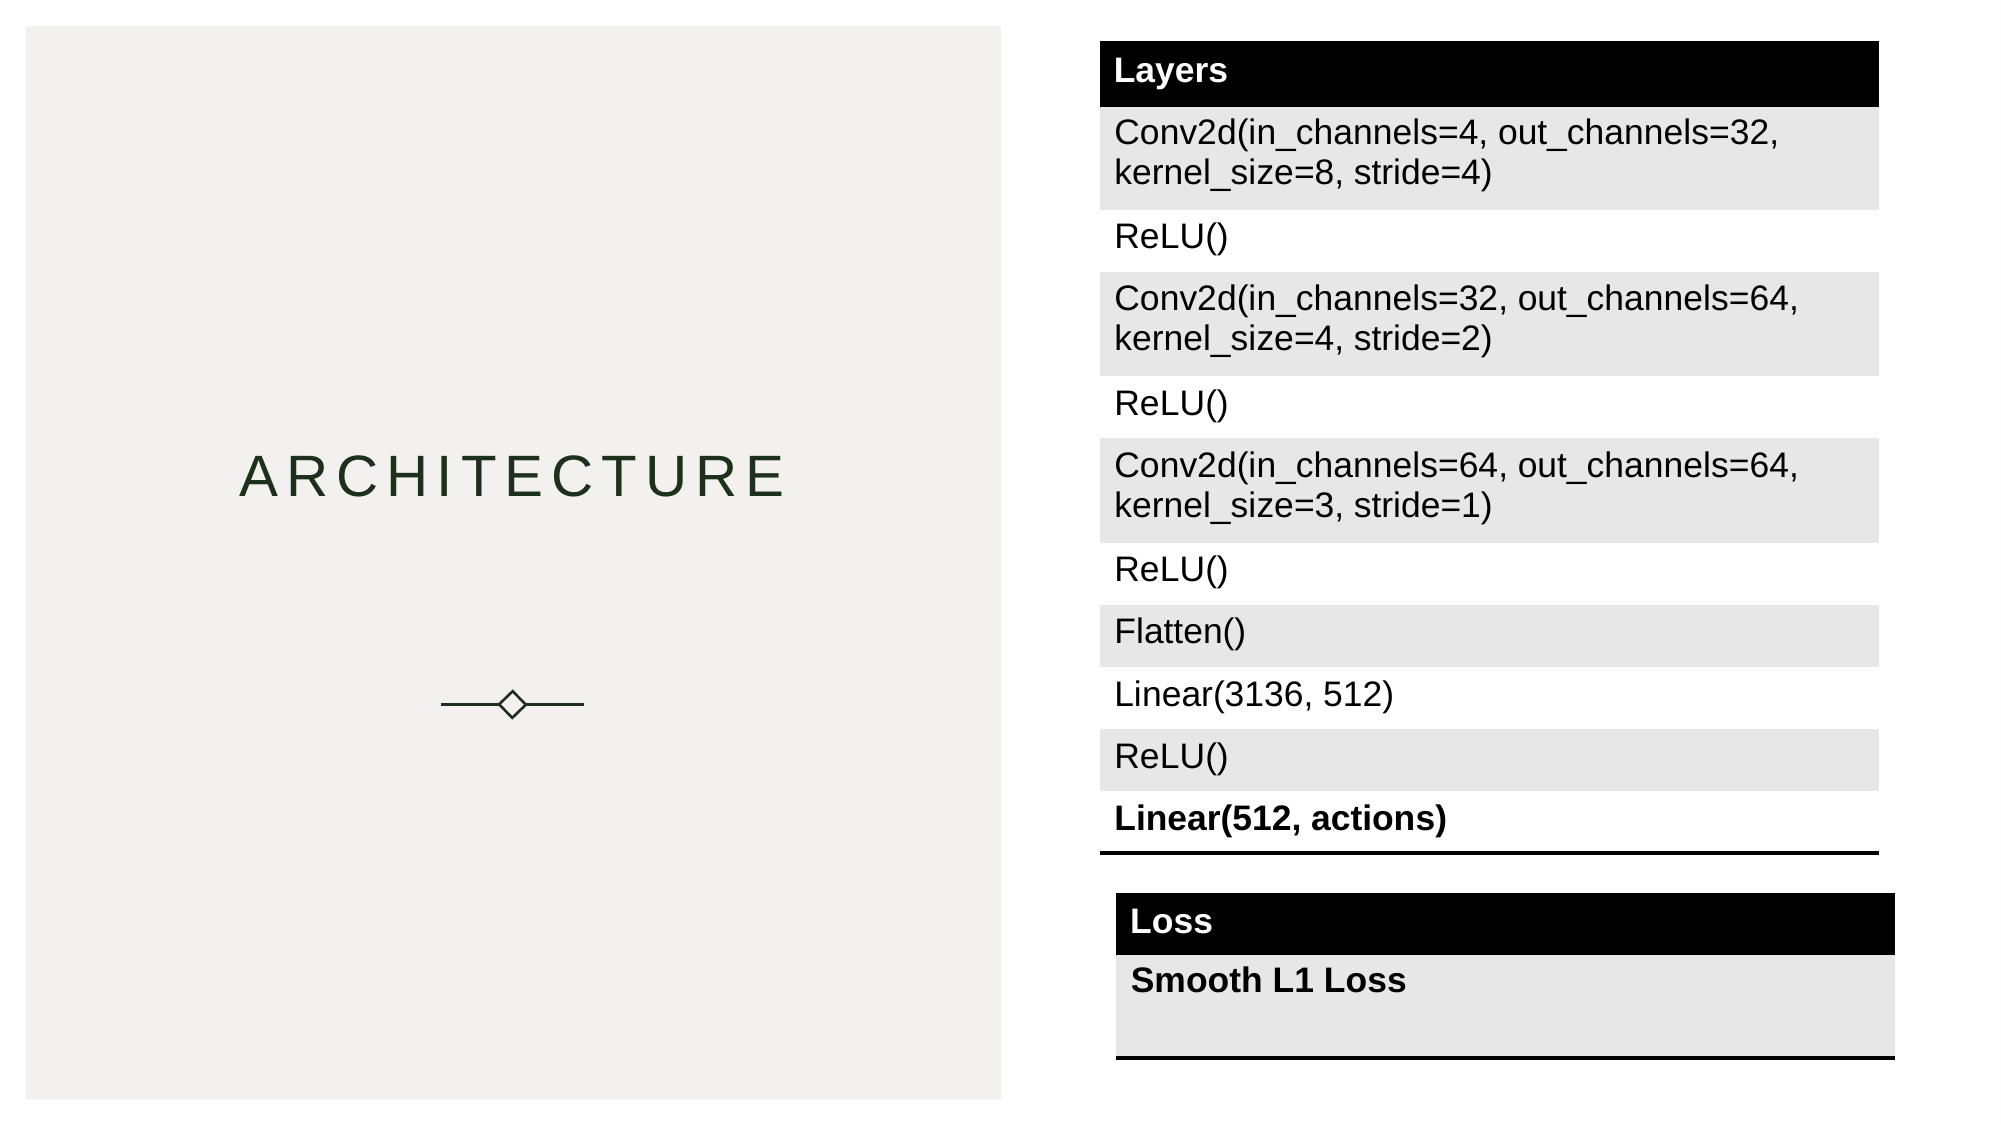

| Layers |
| --- |
| Conv2d(in\_channels=4, out\_channels=32, kernel\_size=8, stride=4) |
| ReLU() |
| Conv2d(in\_channels=32, out\_channels=64, kernel\_size=4, stride=2) |
| ReLU() |
| Conv2d(in\_channels=64, out\_channels=64, kernel\_size=3, stride=1) |
| ReLU() |
| Flatten() |
| Linear(3136, 512) |
| ReLU() |
| Linear(512, actions) |
Architecture

| Loss |
| --- |
| Smooth L1 Loss |